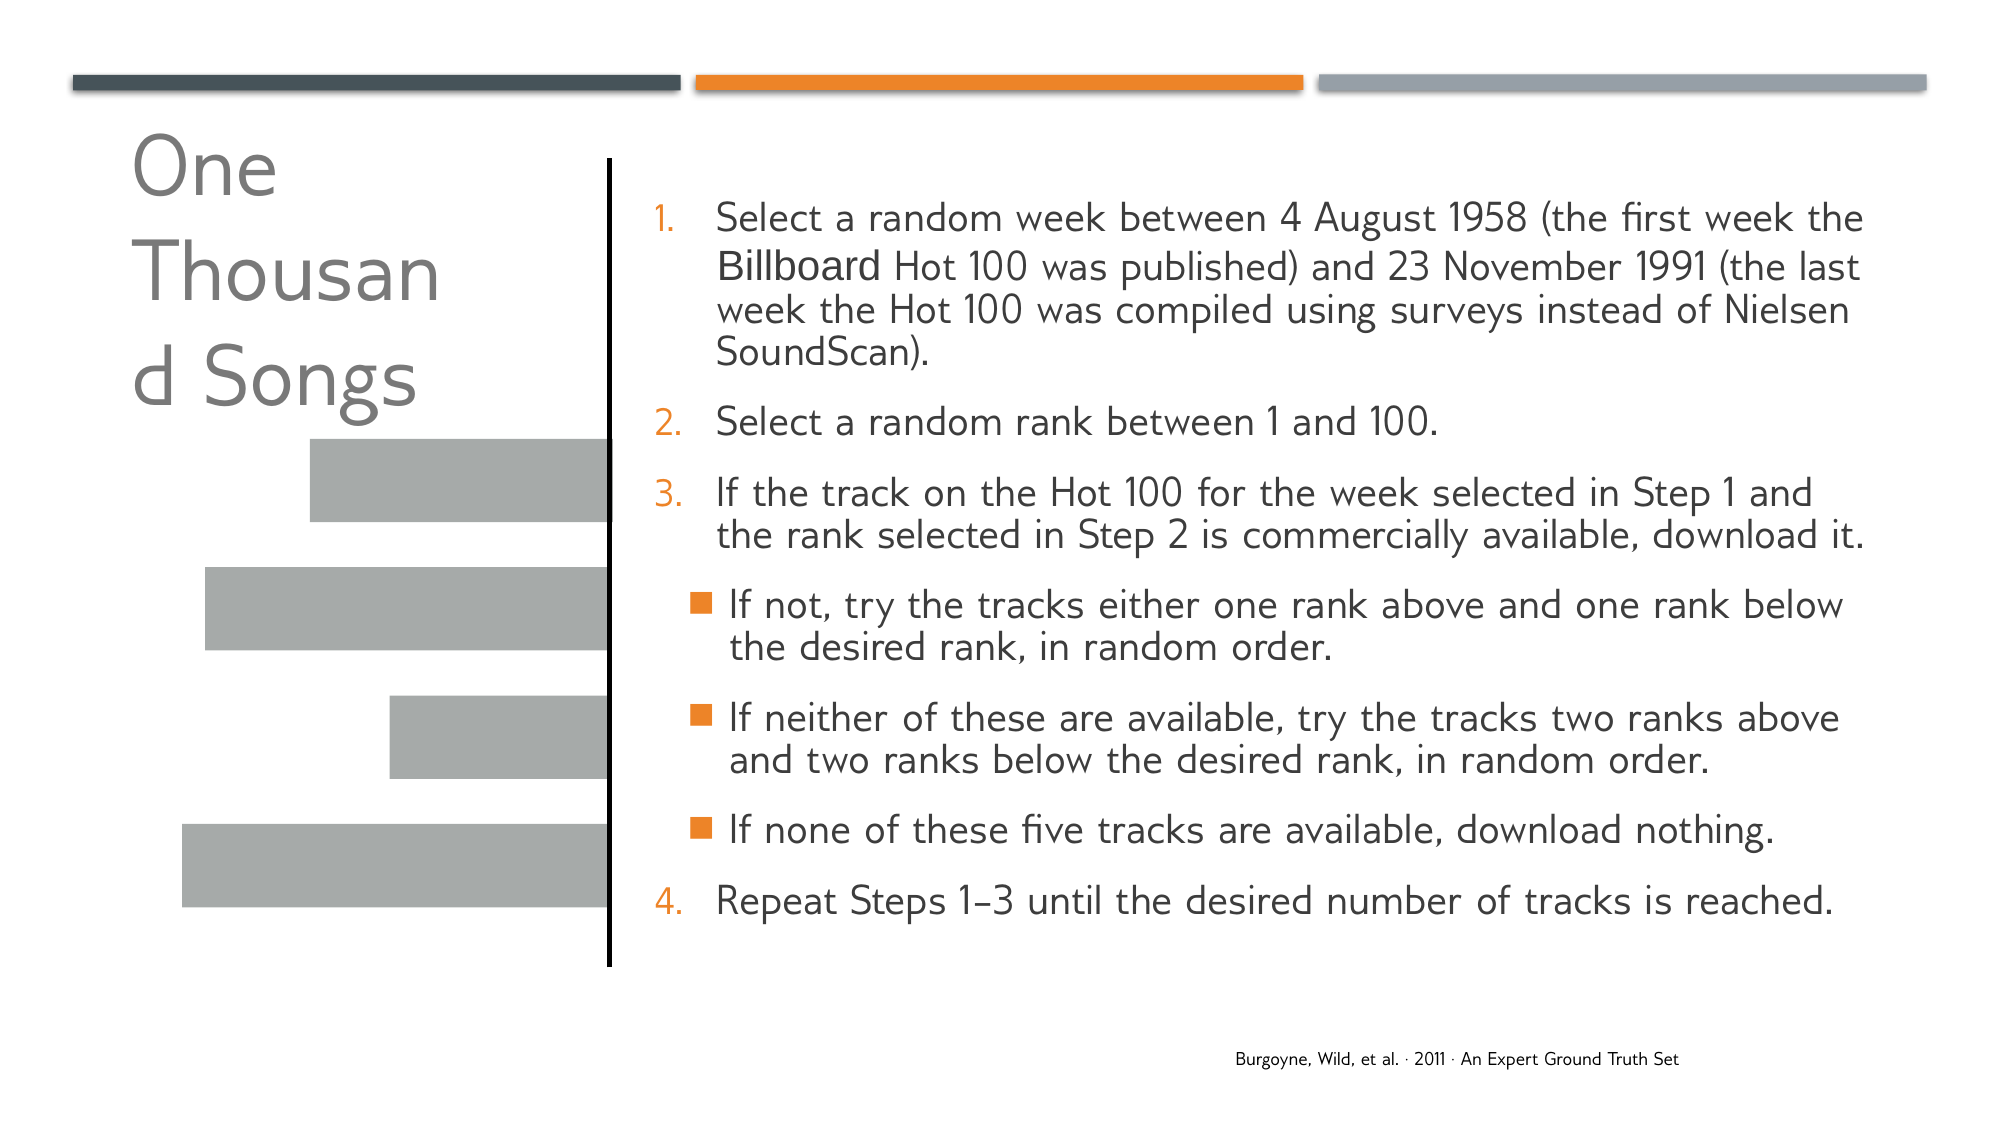

One Thousand Songs
Select a random week between 4 August 1958 (the first week the Billboard Hot 100 was published) and 23 November 1991 (the last week the Hot 100 was compiled using surveys instead of Nielsen SoundScan).
Select a random rank between 1 and 100.
If the track on the Hot 100 for the week selected in Step 1 and the rank selected in Step 2 is commercially available, download it.
If not, try the tracks either one rank above and one rank below the desired rank, in random order.
If neither of these are available, try the tracks two ranks above and two ranks below the desired rank, in random order.
If none of these five tracks are available, download nothing.
Repeat Steps 1–3 until the desired number of tracks is reached.

Burgoyne, Wild, et al. · 2011 · An Expert Ground Truth Set